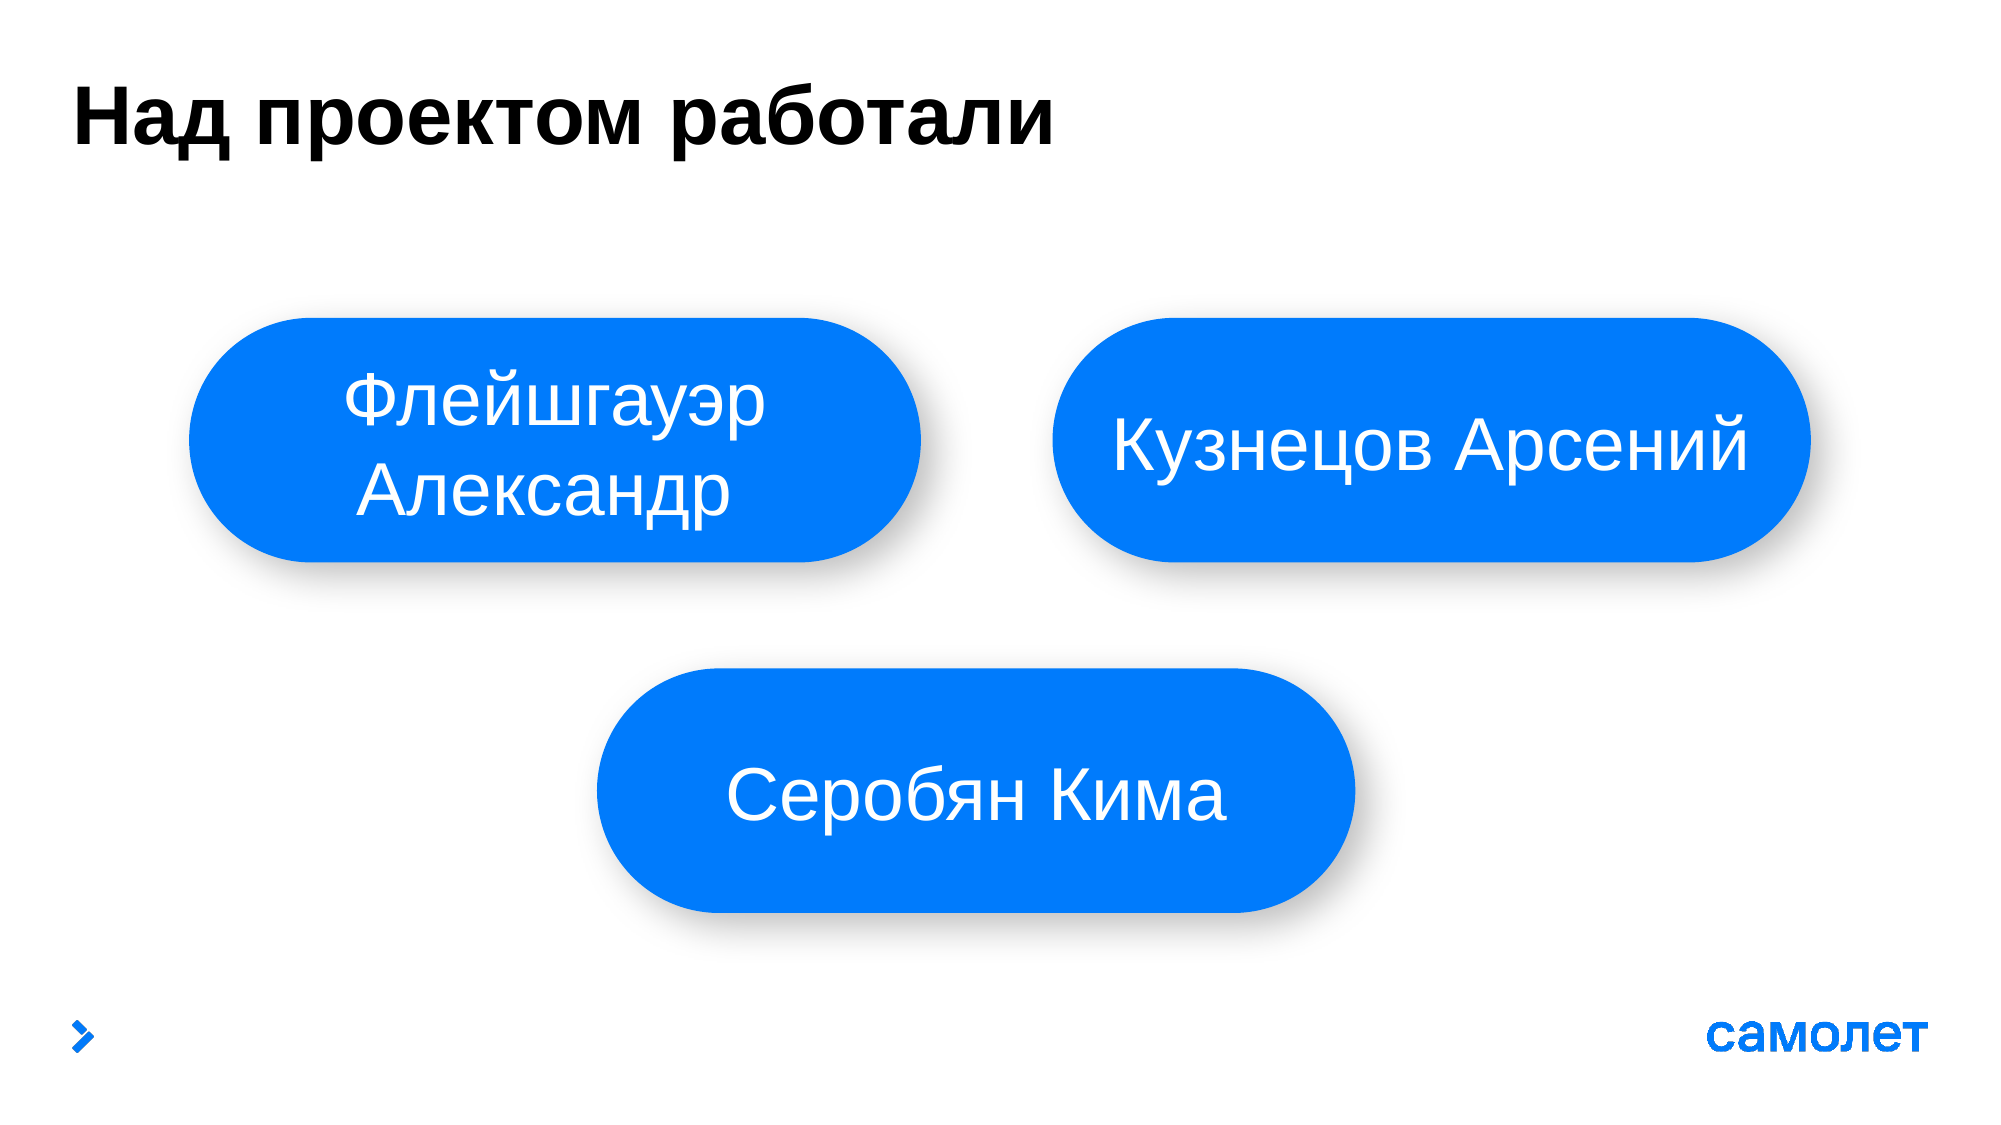

# Над проектом работали
График погашения платежей
Структурный анализ долгового портфеля
Флейшгауэр Александр
Кузнецов Арсений
Новикова Наталья
Серобян Кима